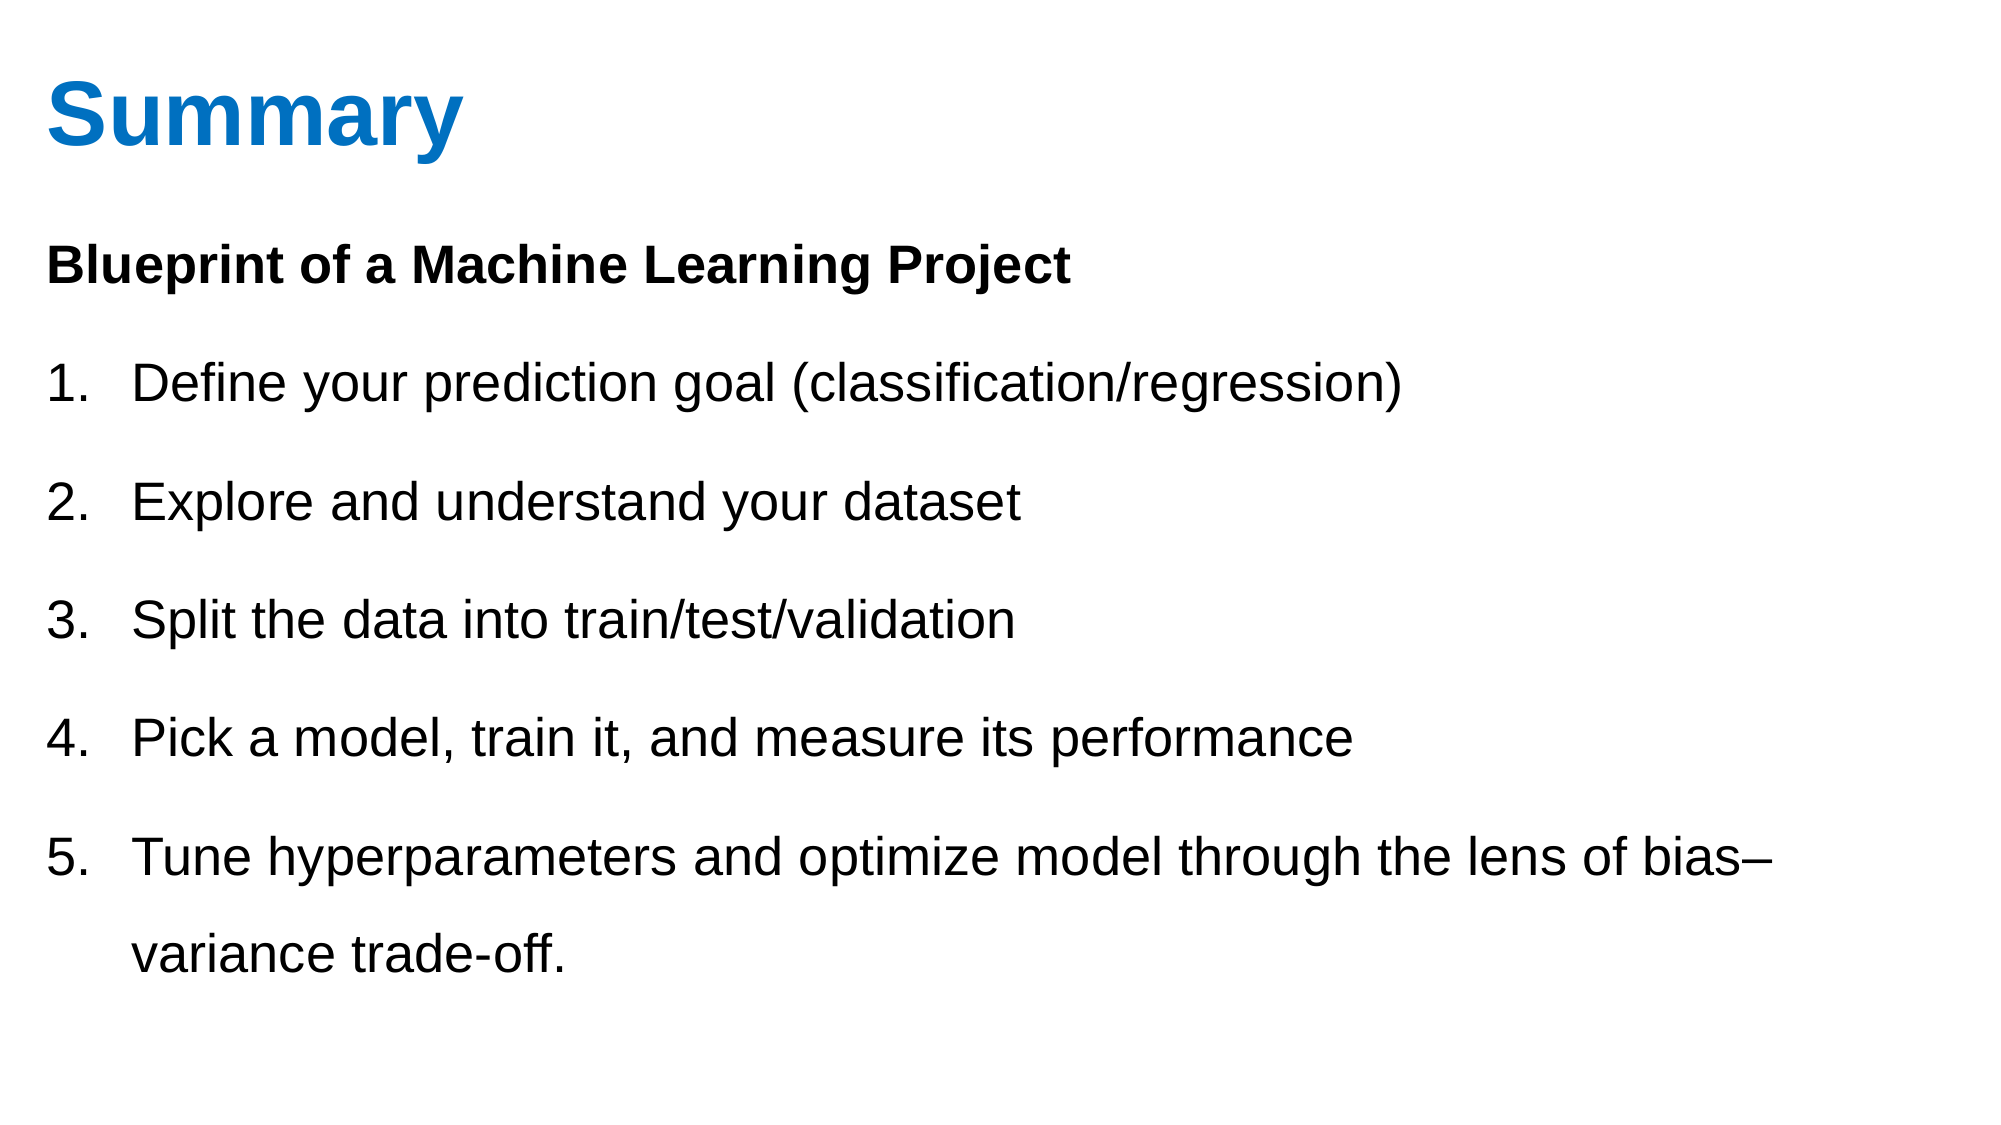

# Summary
Blueprint of a Machine Learning Project
Define your prediction goal (classification/regression)
Explore and understand your dataset
Split the data into train/test/validation
Pick a model, train it, and measure its performance
Tune hyperparameters and optimize model through the lens of bias–variance trade-off.